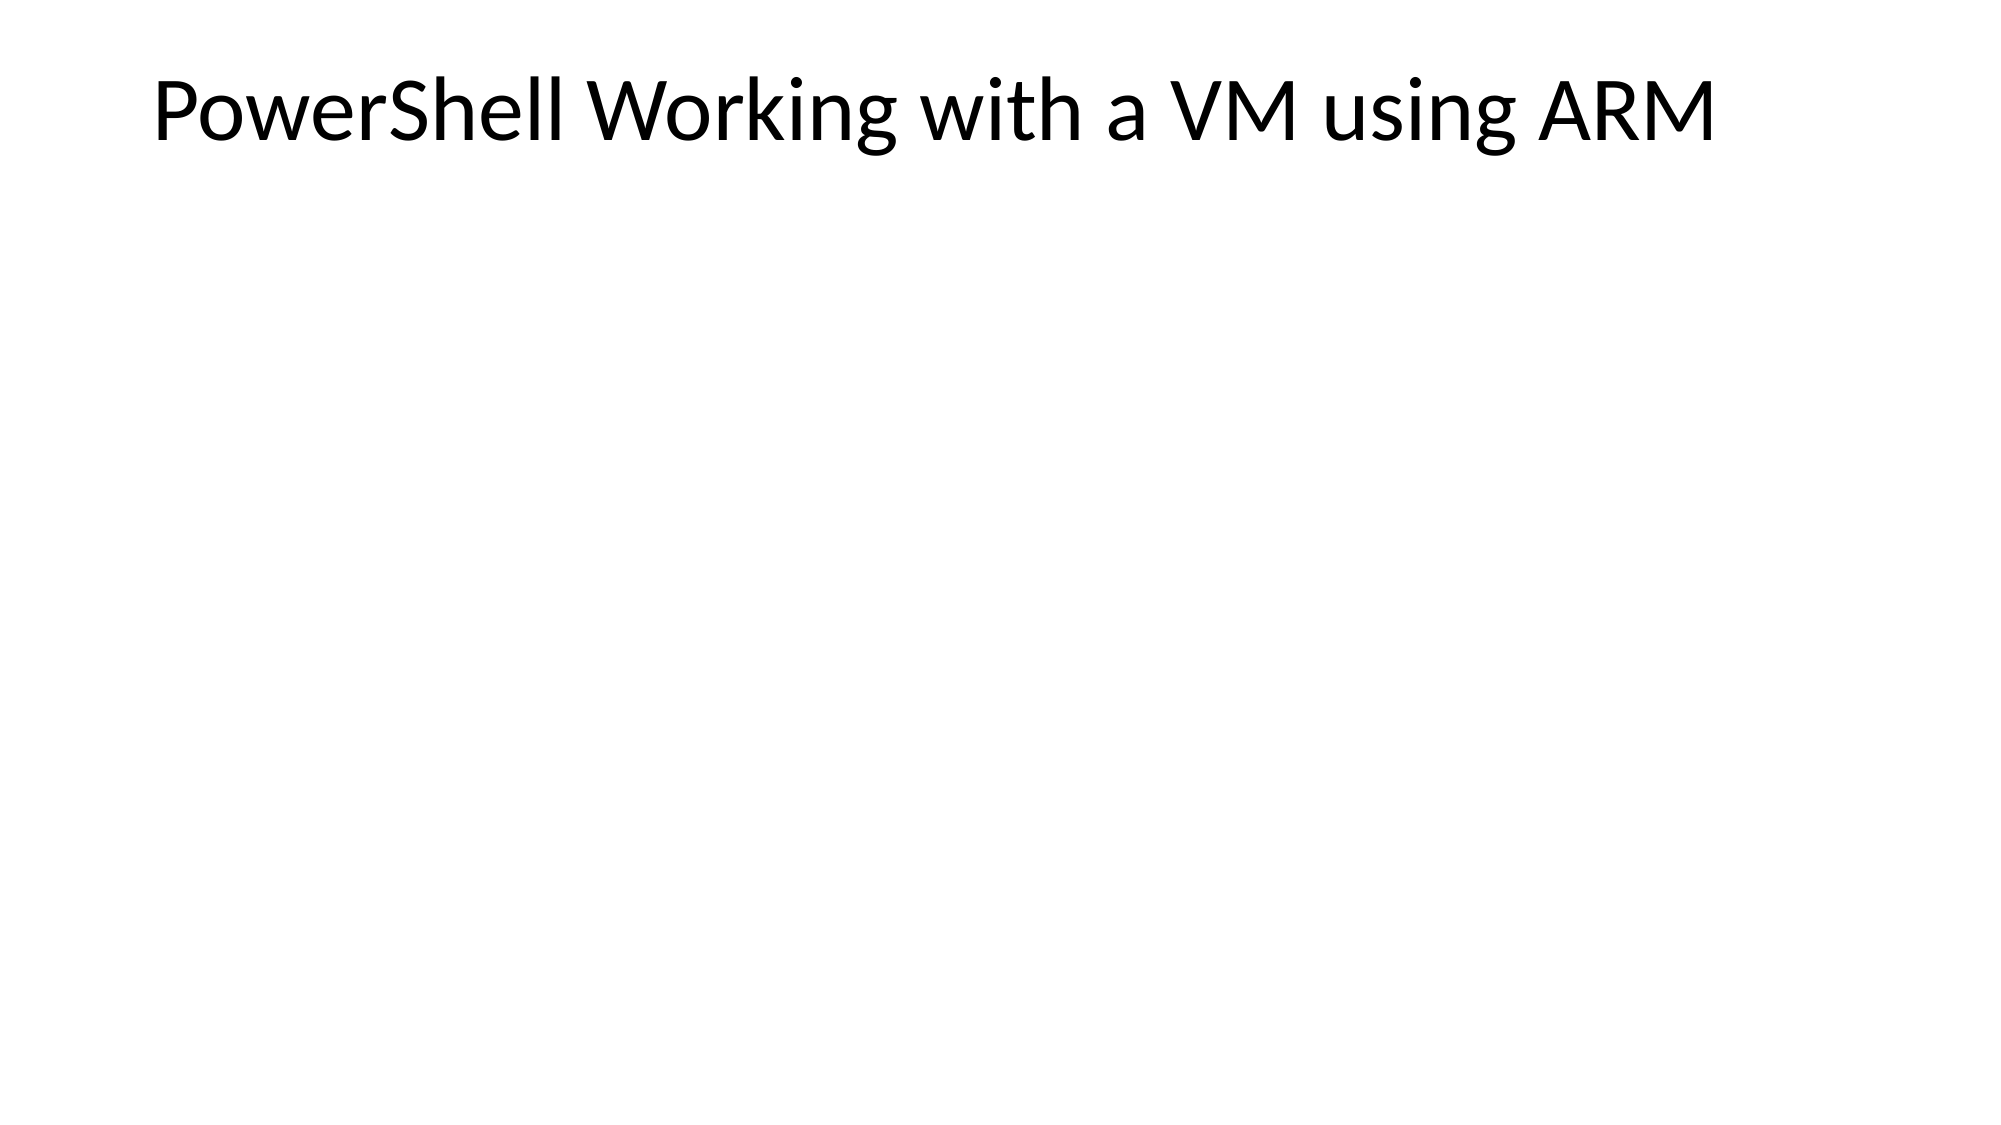

# PowerShell Working with a VM using ARM